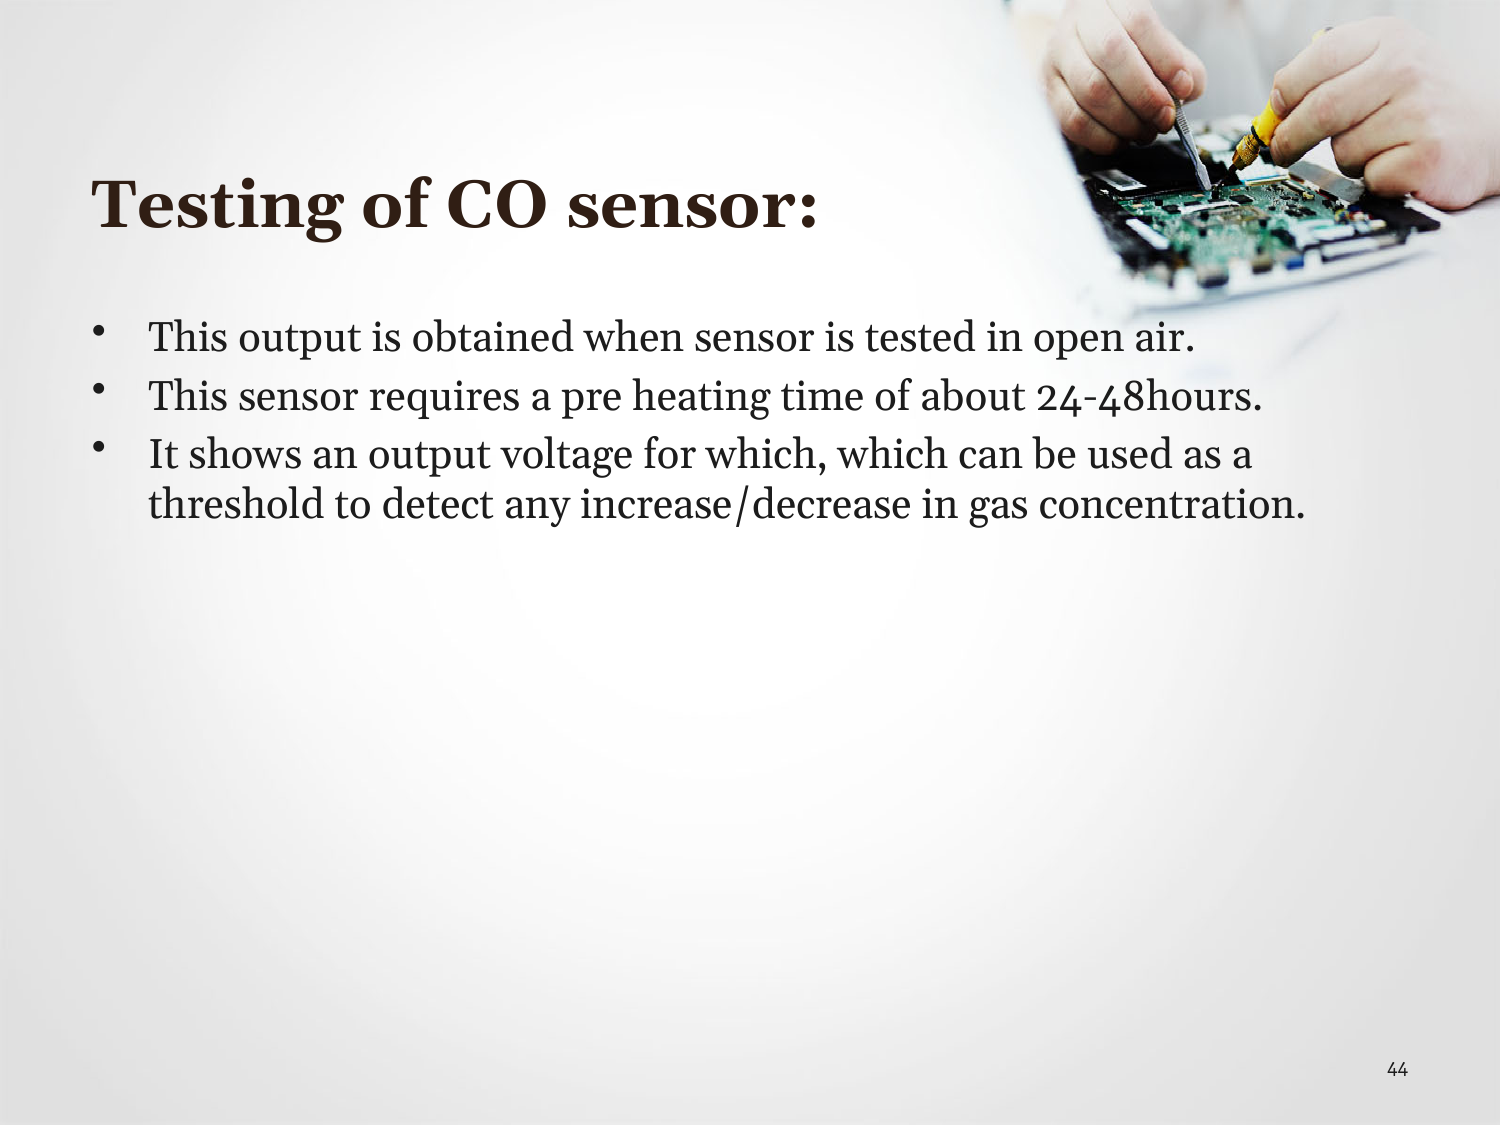

# Testing of CO sensor:
This output is obtained when sensor is tested in open air.
This sensor requires a pre heating time of about 24-48hours.
It shows an output voltage for which, which can be used as a threshold to detect any increase/decrease in gas concentration.

44